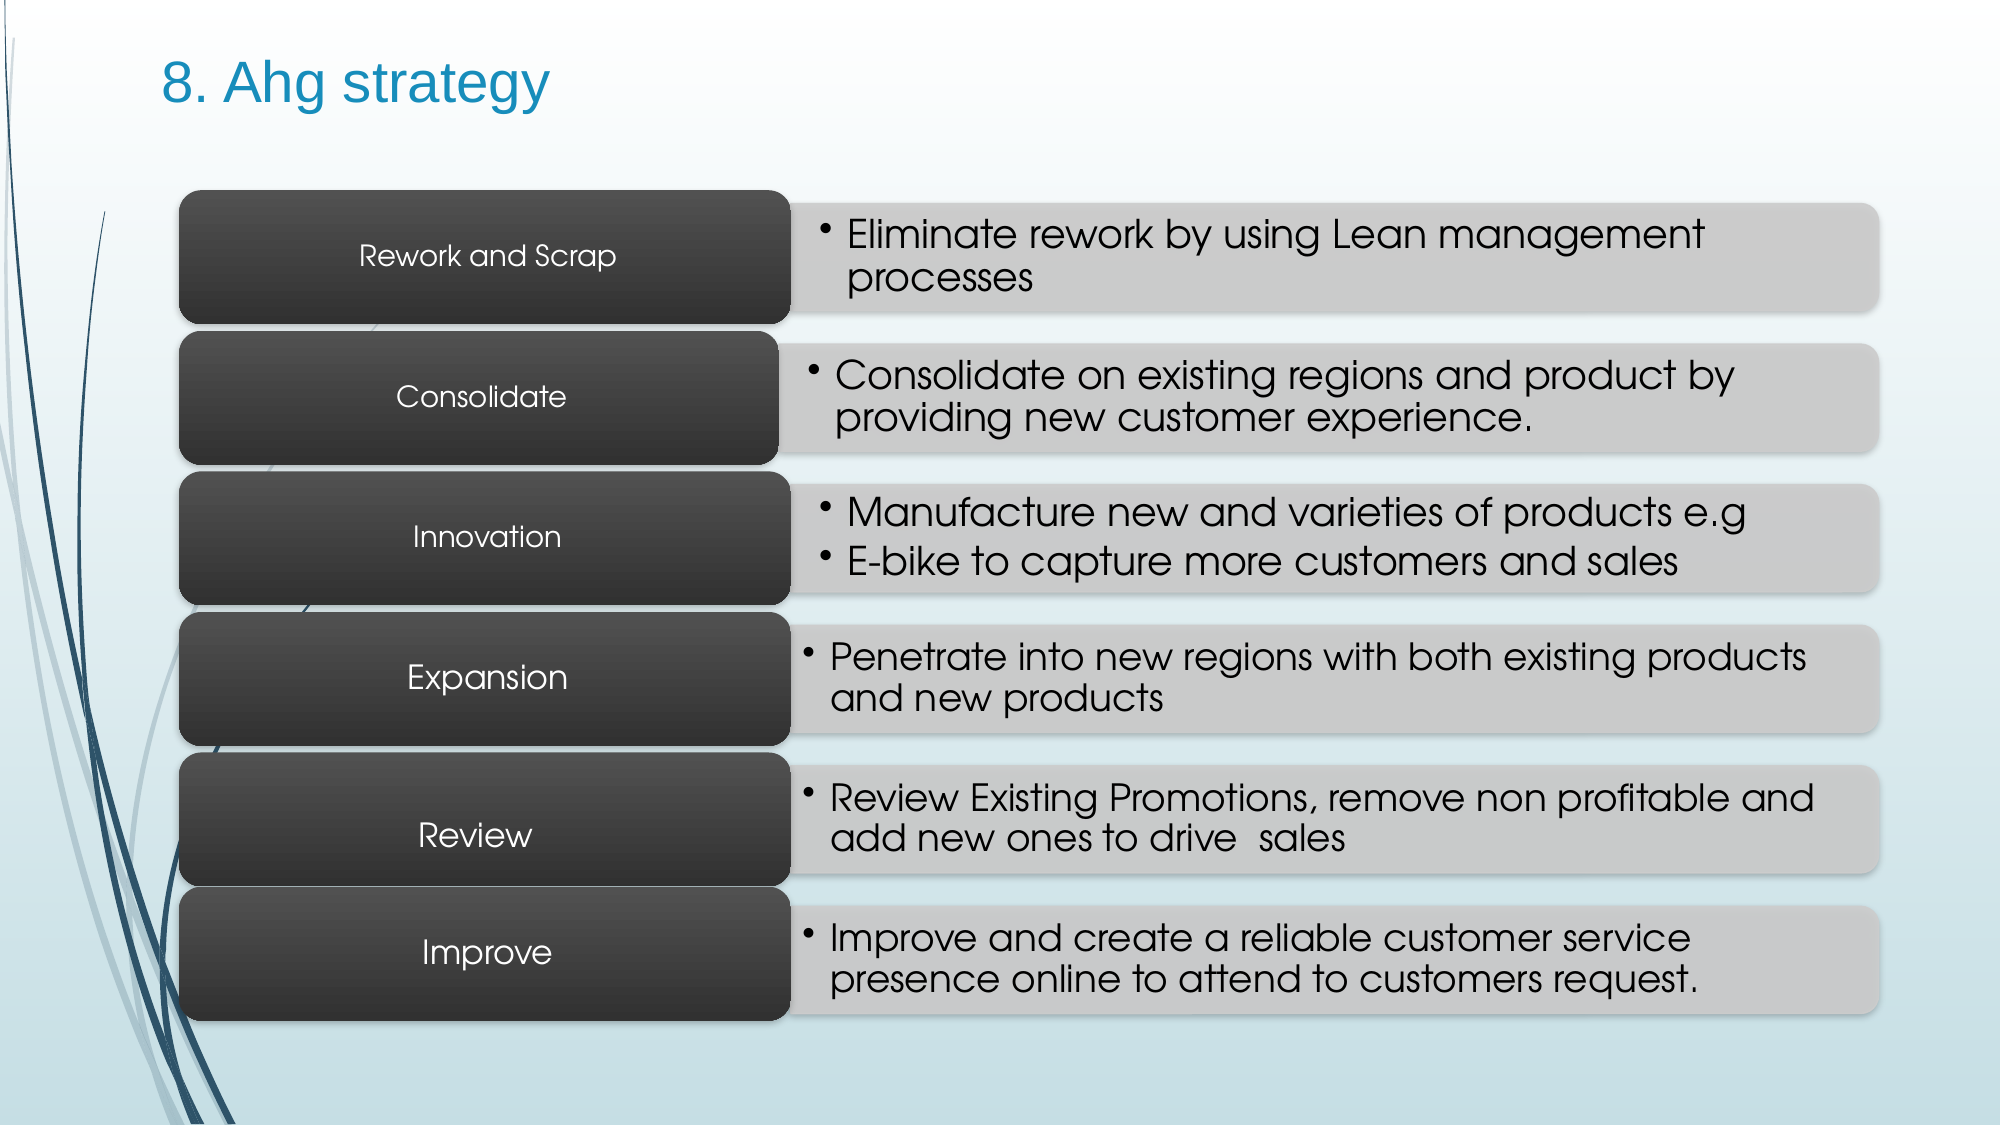

# 8. Ahg strategy
Eliminate rework by using Lean management processes
Rework and Scrap
Consolidate on existing regions and product by providing new customer experience.
Consolidate
Manufacture new and varieties of products e.g
E-bike to capture more customers and sales
Innovation
Penetrate into new regions with both existing products and new products
Expansion
Review Existing Promotions, remove non profitable and add new ones to drive  sales
Review
Improve and create a reliable customer service  presence online to attend to customers request.
Improve